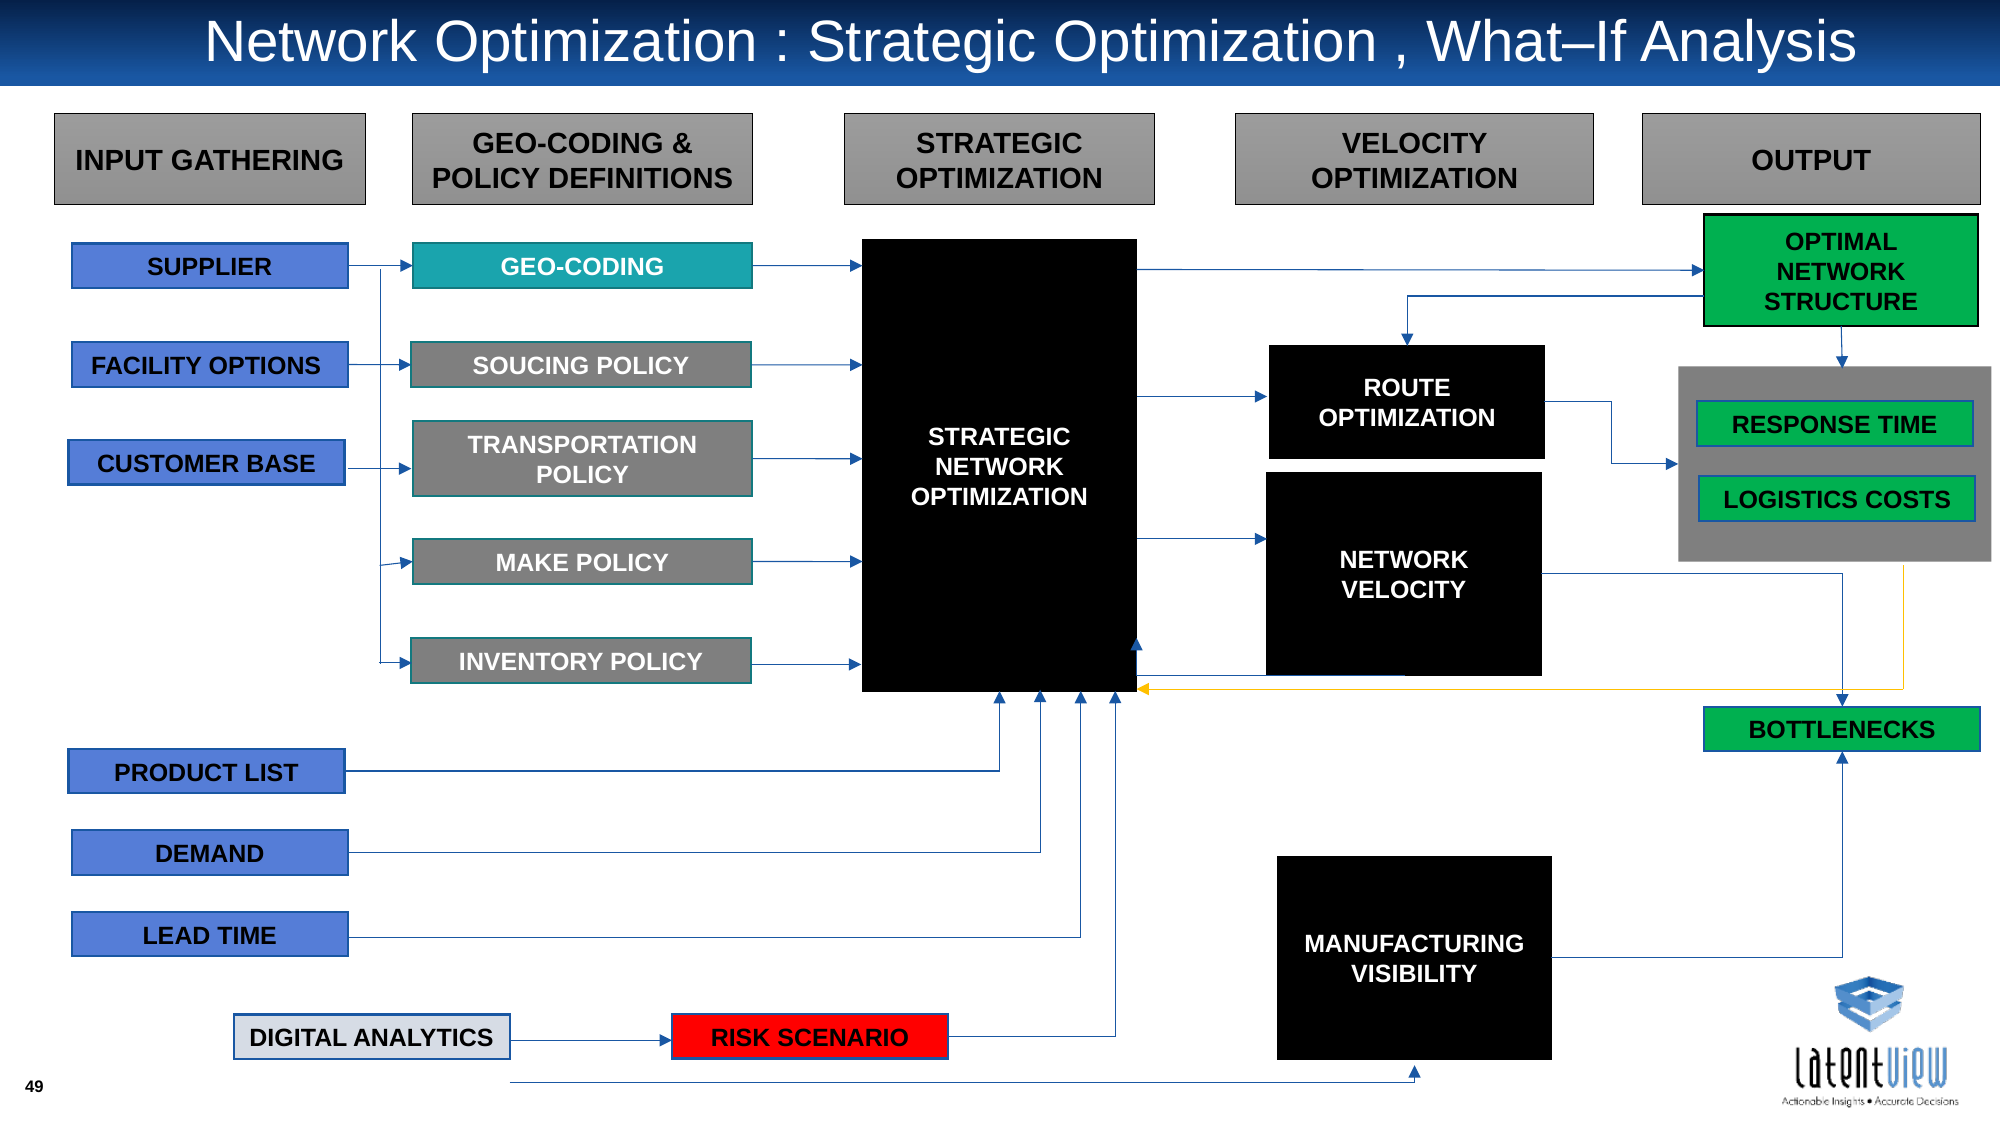

# Network Optimization : Strategic Optimization , What–If Analysis
INPUT GATHERING
GEO-CODING & POLICY DEFINITIONS
STRATEGIC OPTIMIZATION
VELOCITY OPTIMIZATION
OUTPUT
OPTIMAL NETWORK STRUCTURE
STRATEGIC NETWORK OPTIMIZATION
GEO-CODING
SUPPLIER

FACILITY OPTIONS
SOUCING POLICY
ROUTE OPTIMIZATION

RESPONSE TIME
TRANSPORTATION POLICY
CUSTOMER BASE
NETWORK VELOCITY
LOGISTICS COSTS
MAKE POLICY
INVENTORY POLICY
BOTTLENECKS
PRODUCT LIST
DEMAND
MANUFACTURING VISIBILITY
LEAD TIME
RISK SCENARIO
DIGITAL ANALYTICS